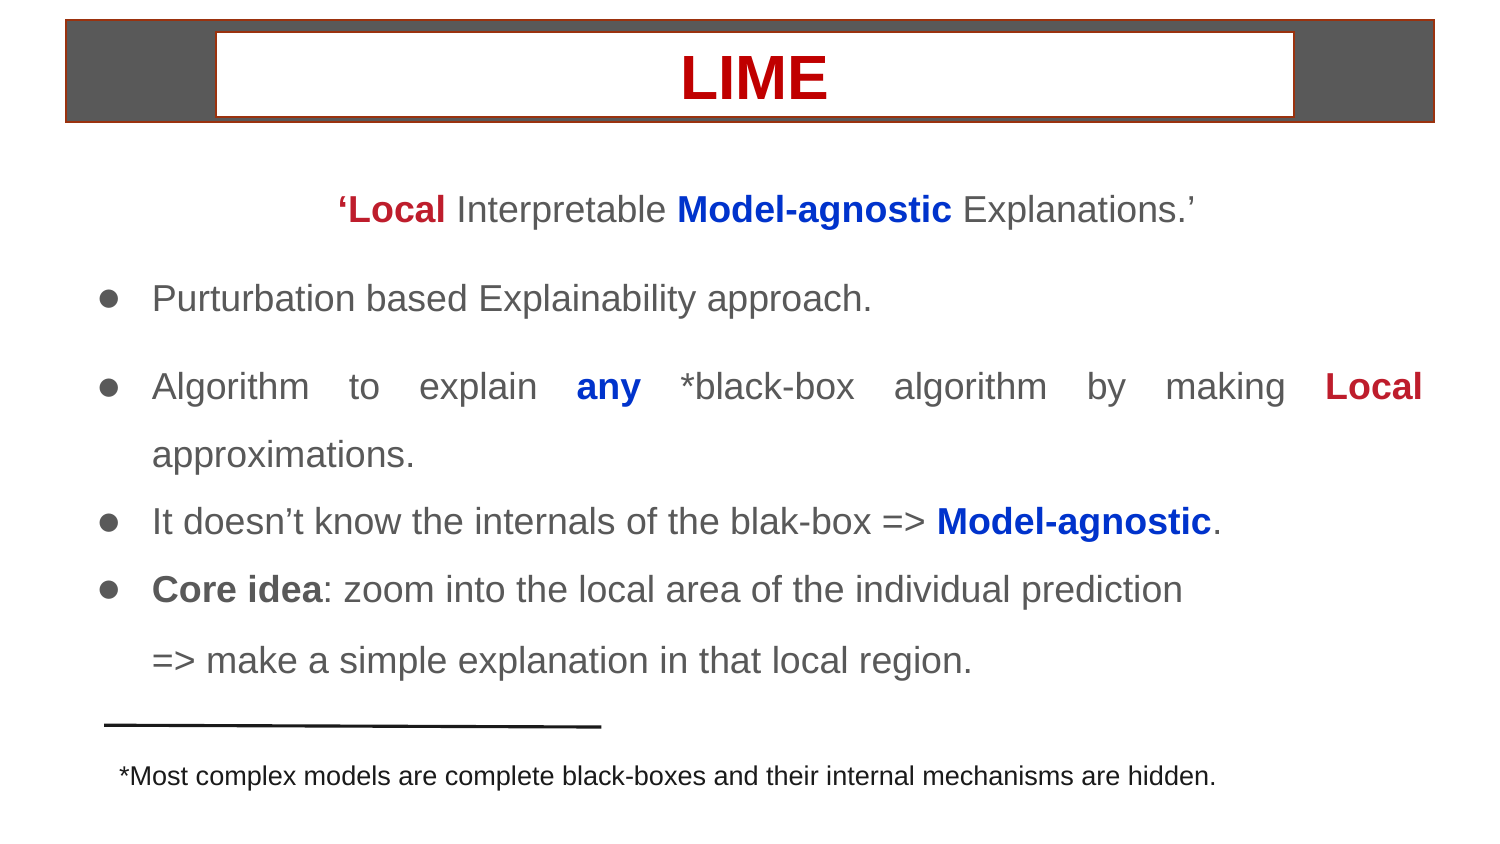

LIME
#
‘Local Interpretable Model-agnostic Explanations.’
Purturbation based Explainability approach.
Algorithm to explain any *black-box algorithm by making Local approximations.
It doesn’t know the internals of the blak-box => Model-agnostic.
Core idea: zoom into the local area of the individual prediction
=> make a simple explanation in that local region.
*Most complex models are complete black-boxes and their internal mechanisms are hidden.